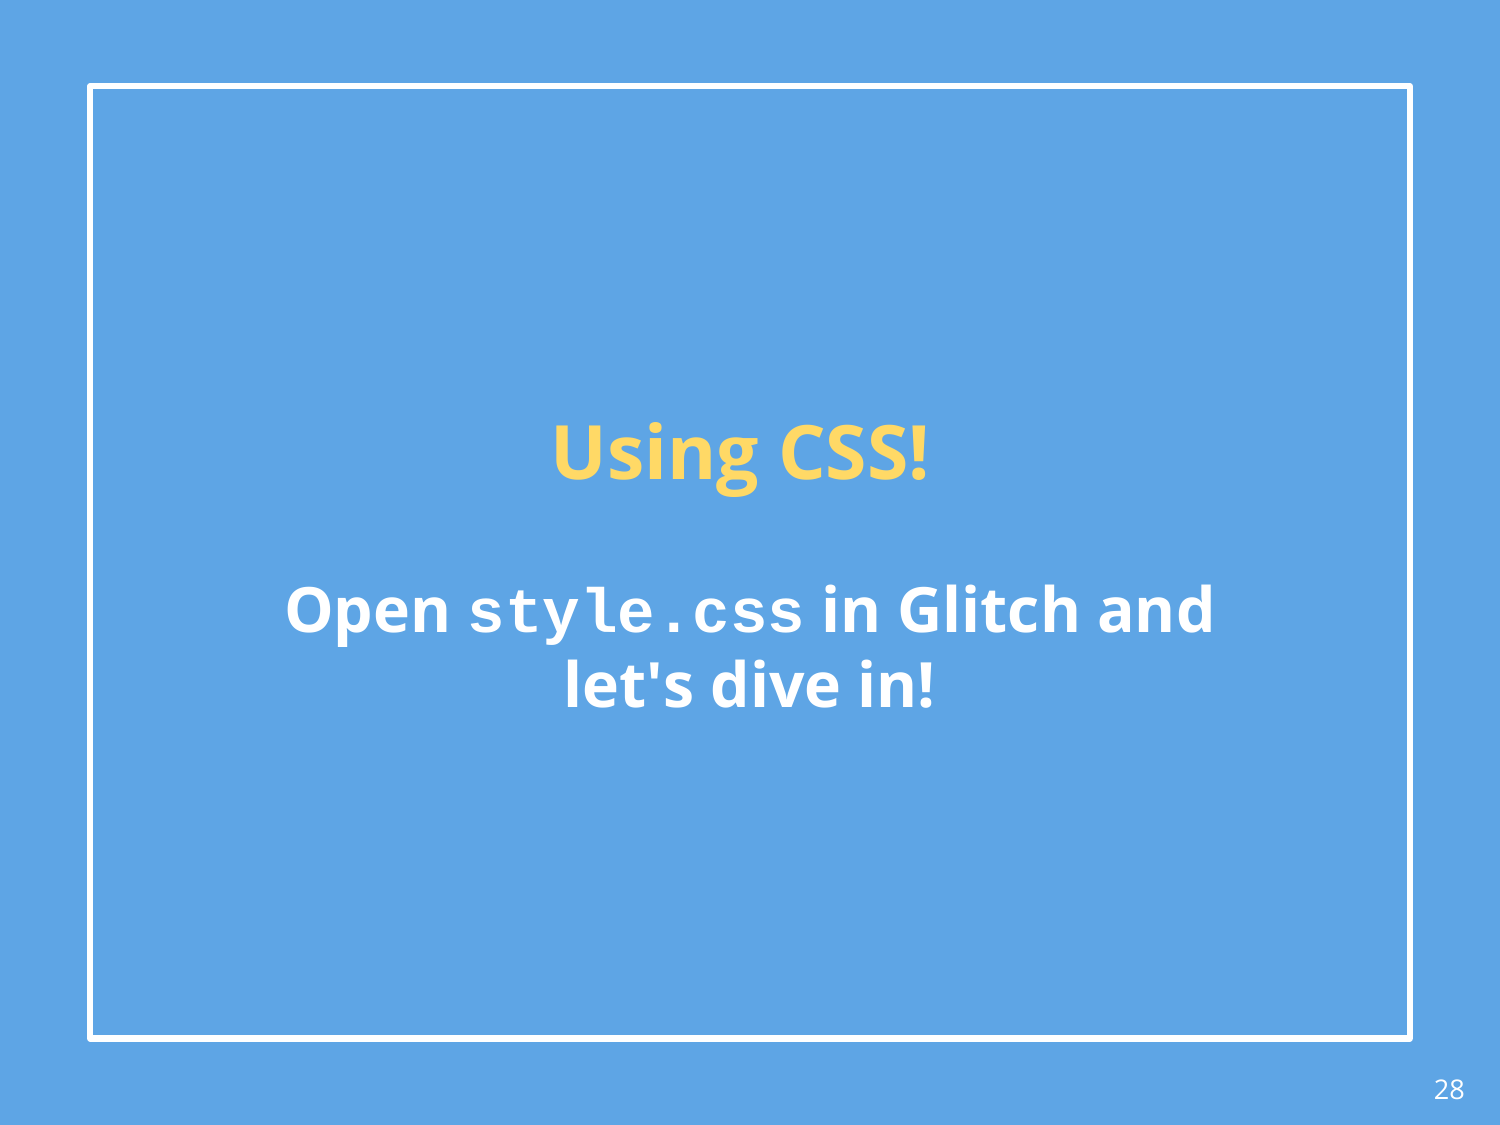

Using CSS!

Open style.css in Glitch and let's dive in!
28